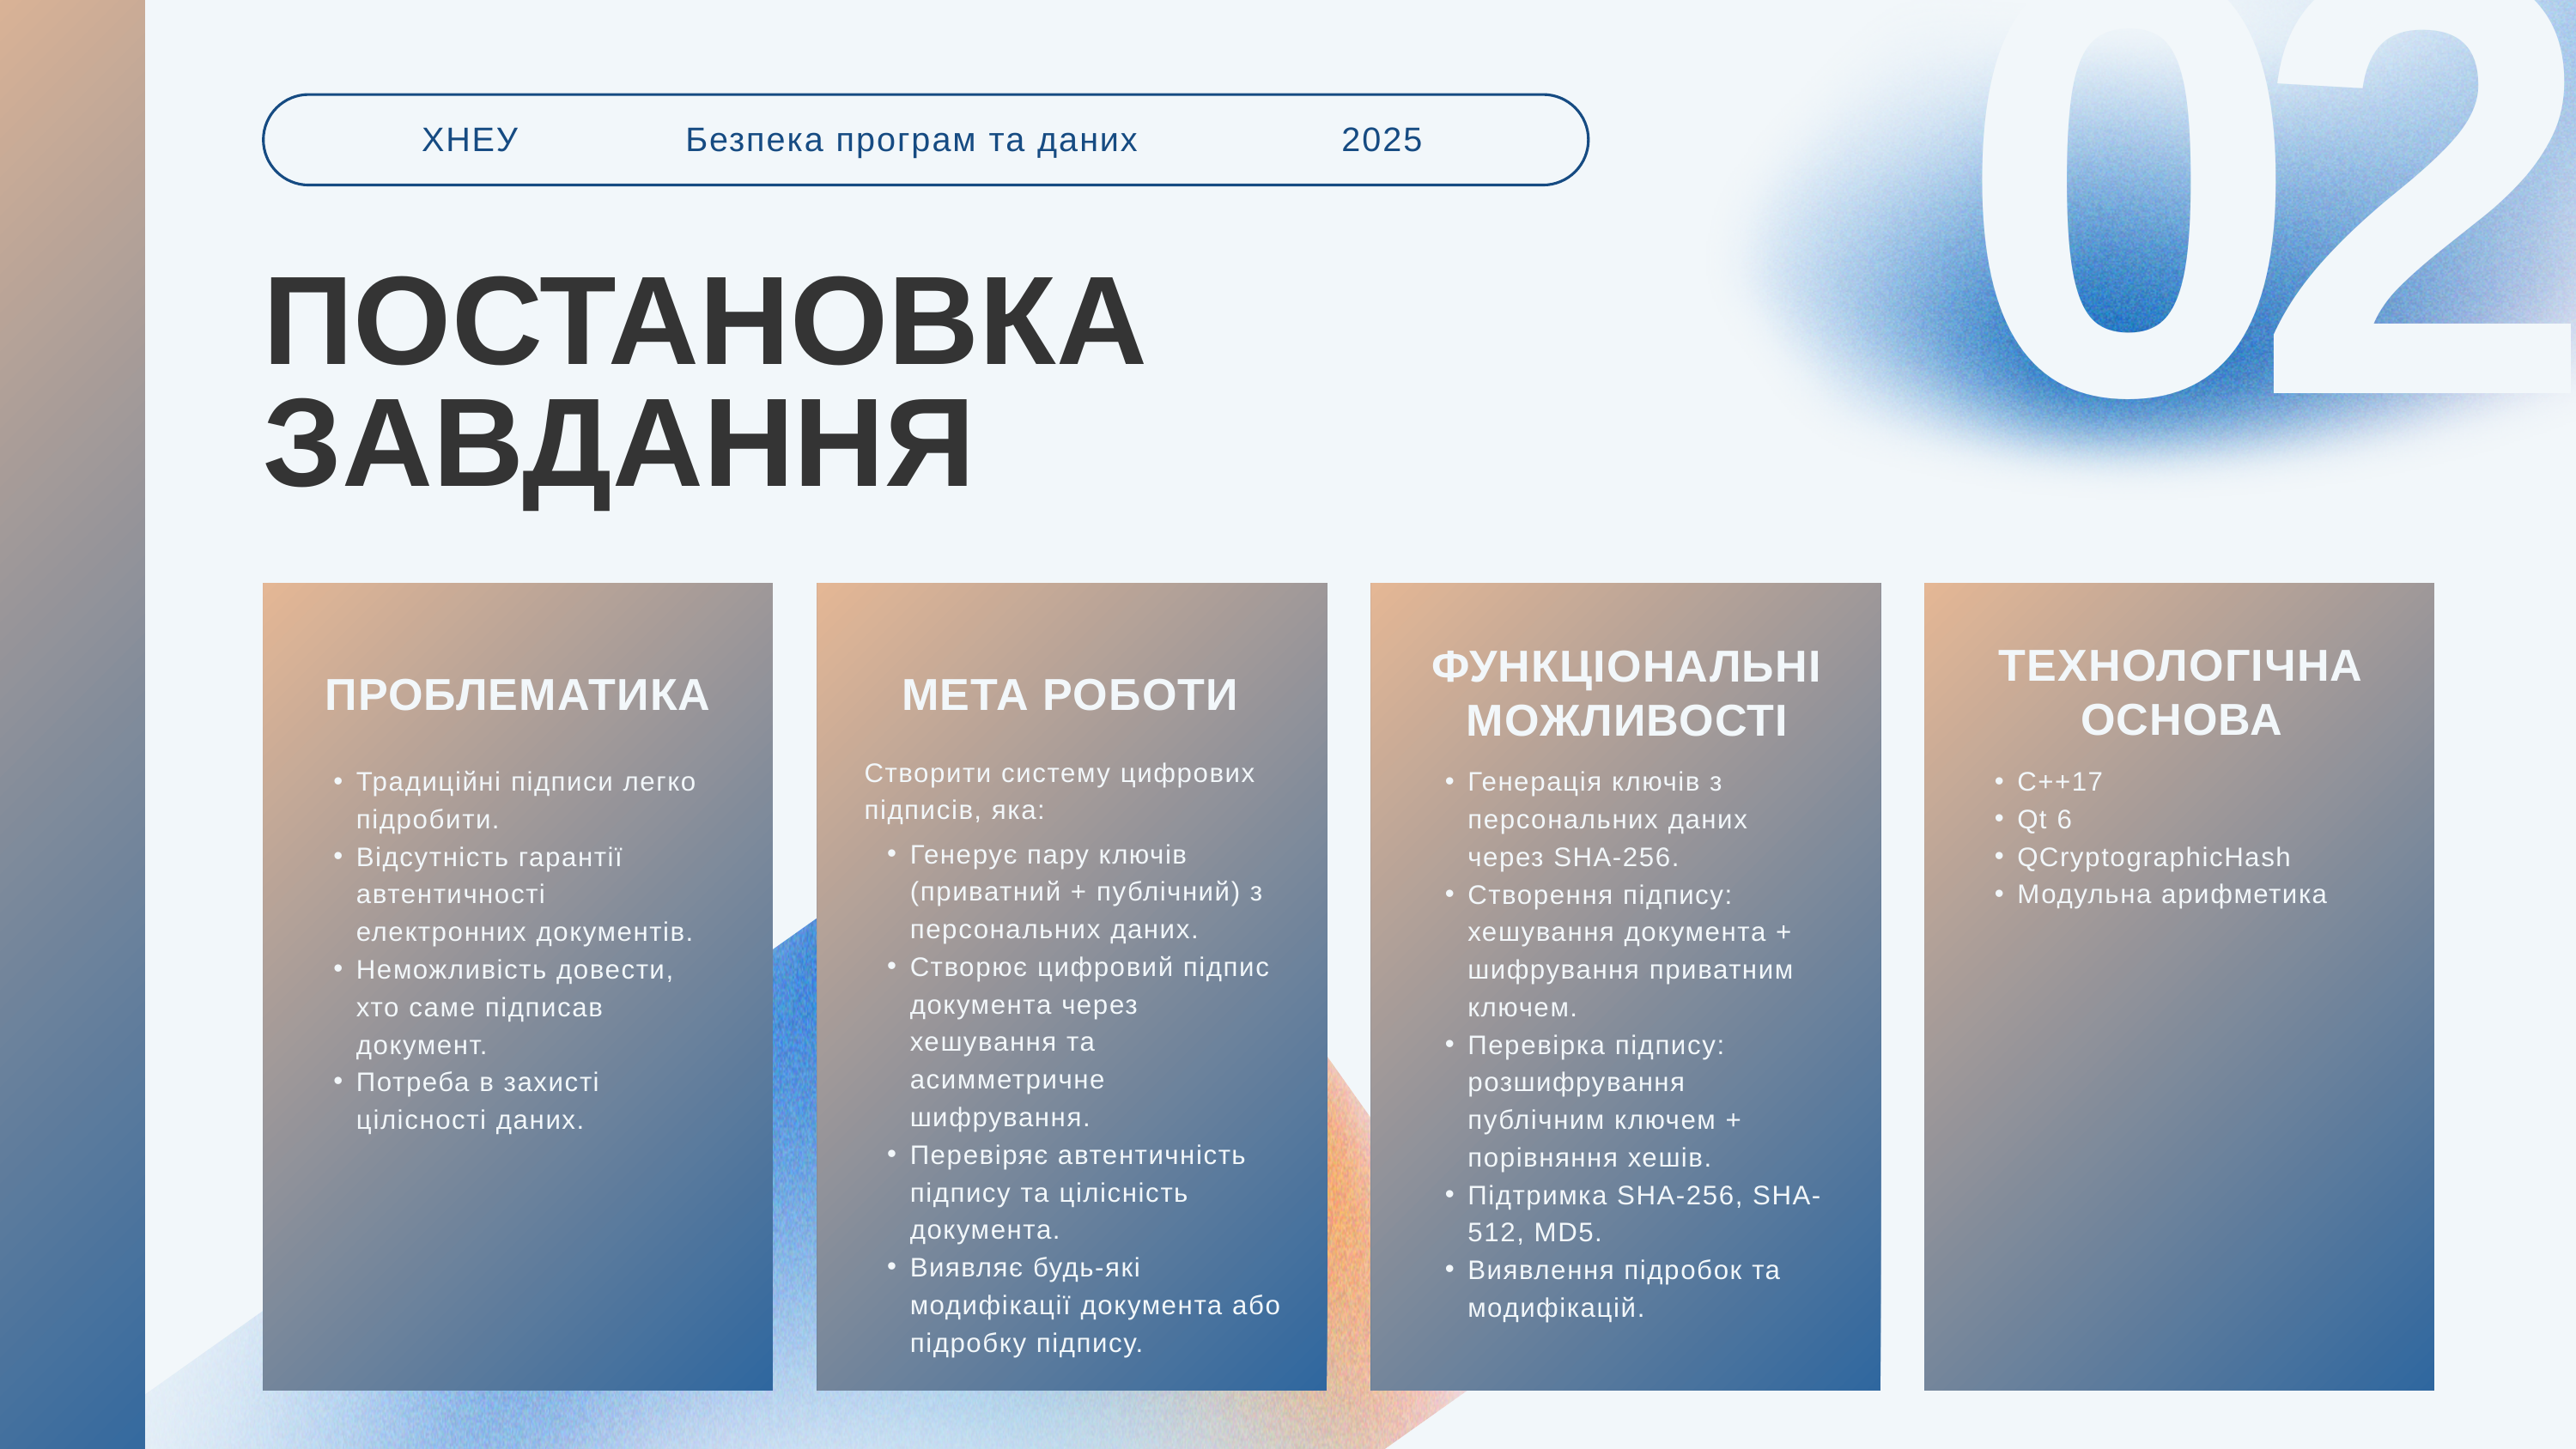

02

ХНЕУ
Безпека програм та даних
2025
ПОСТАНОВКА ЗАВДАННЯ

ТЕХНОЛОГІЧНА ОСНОВА
ФУНКЦІОНАЛЬНІ МОЖЛИВОСТІ
ПРОБЛЕМАТИКА
МЕТА РОБОТИ
Створити систему цифрових підписів, яка:
Традиційні підписи легко підробити.
Відсутність гарантії автентичності електронних документів.
Неможливість довести, хто саме підписав документ.
Потреба в захисті цілісності даних.
Генерація ключів з персональних даних через SHA-256.
Створення підпису: хешування документа + шифрування приватним ключем.
Перевірка підпису: розшифрування публічним ключем + порівняння хешів.
Підтримка SHA-256, SHA-512, MD5.
Виявлення підробок та модифікацій.
C++17
Qt 6
QCryptographicHash
Модульна арифметика
Генерує пару ключів (приватний + публічний) з персональних даних.
Створює цифровий підпис документа через хешування та асимметричне шифрування.
Перевіряє автентичність підпису та цілісність документа.
Виявляє будь-які модифікації документа або підробку підпису.